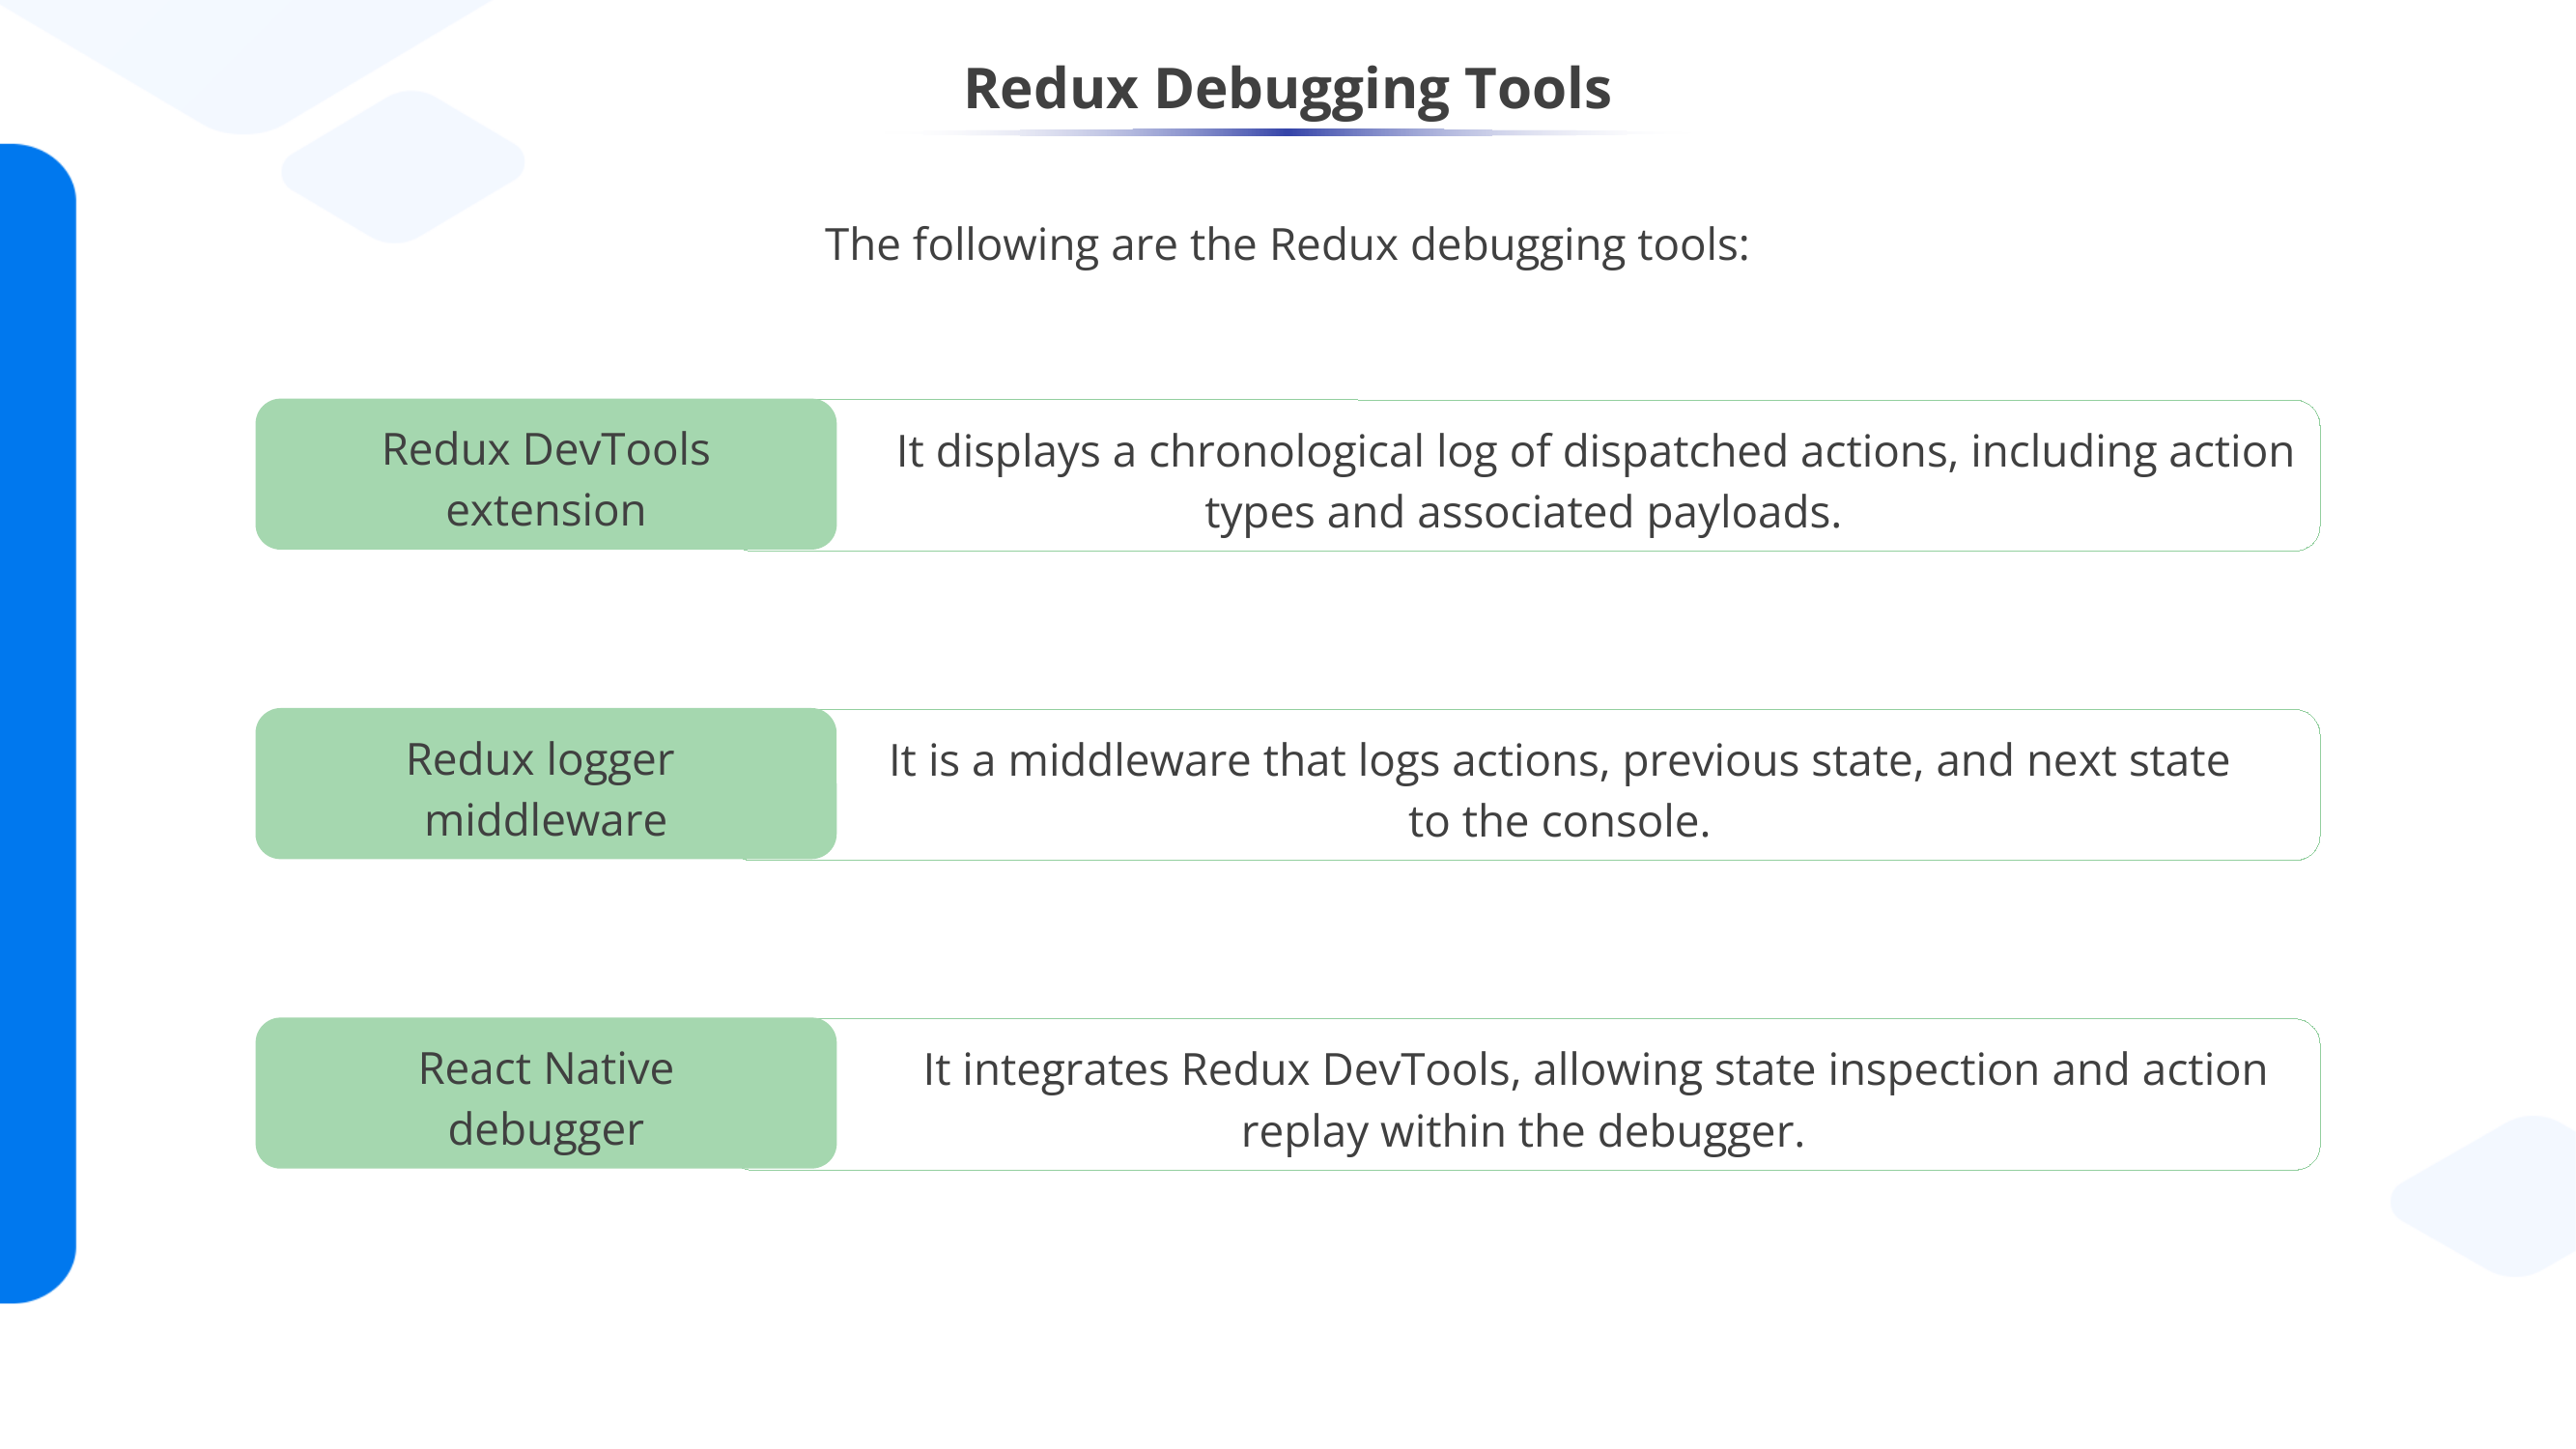

# Redux Debugging Tools

The following are the Redux debugging tools:
Redux DevTools extension
	It displays a chronological log of dispatched actions, including action types and associated payloads.
Redux logger
middleware
It is a middleware that logs actions, previous state, and next state
to the console.
React Native
debugger
	It integrates Redux DevTools, allowing state inspection and action replay within the debugger.